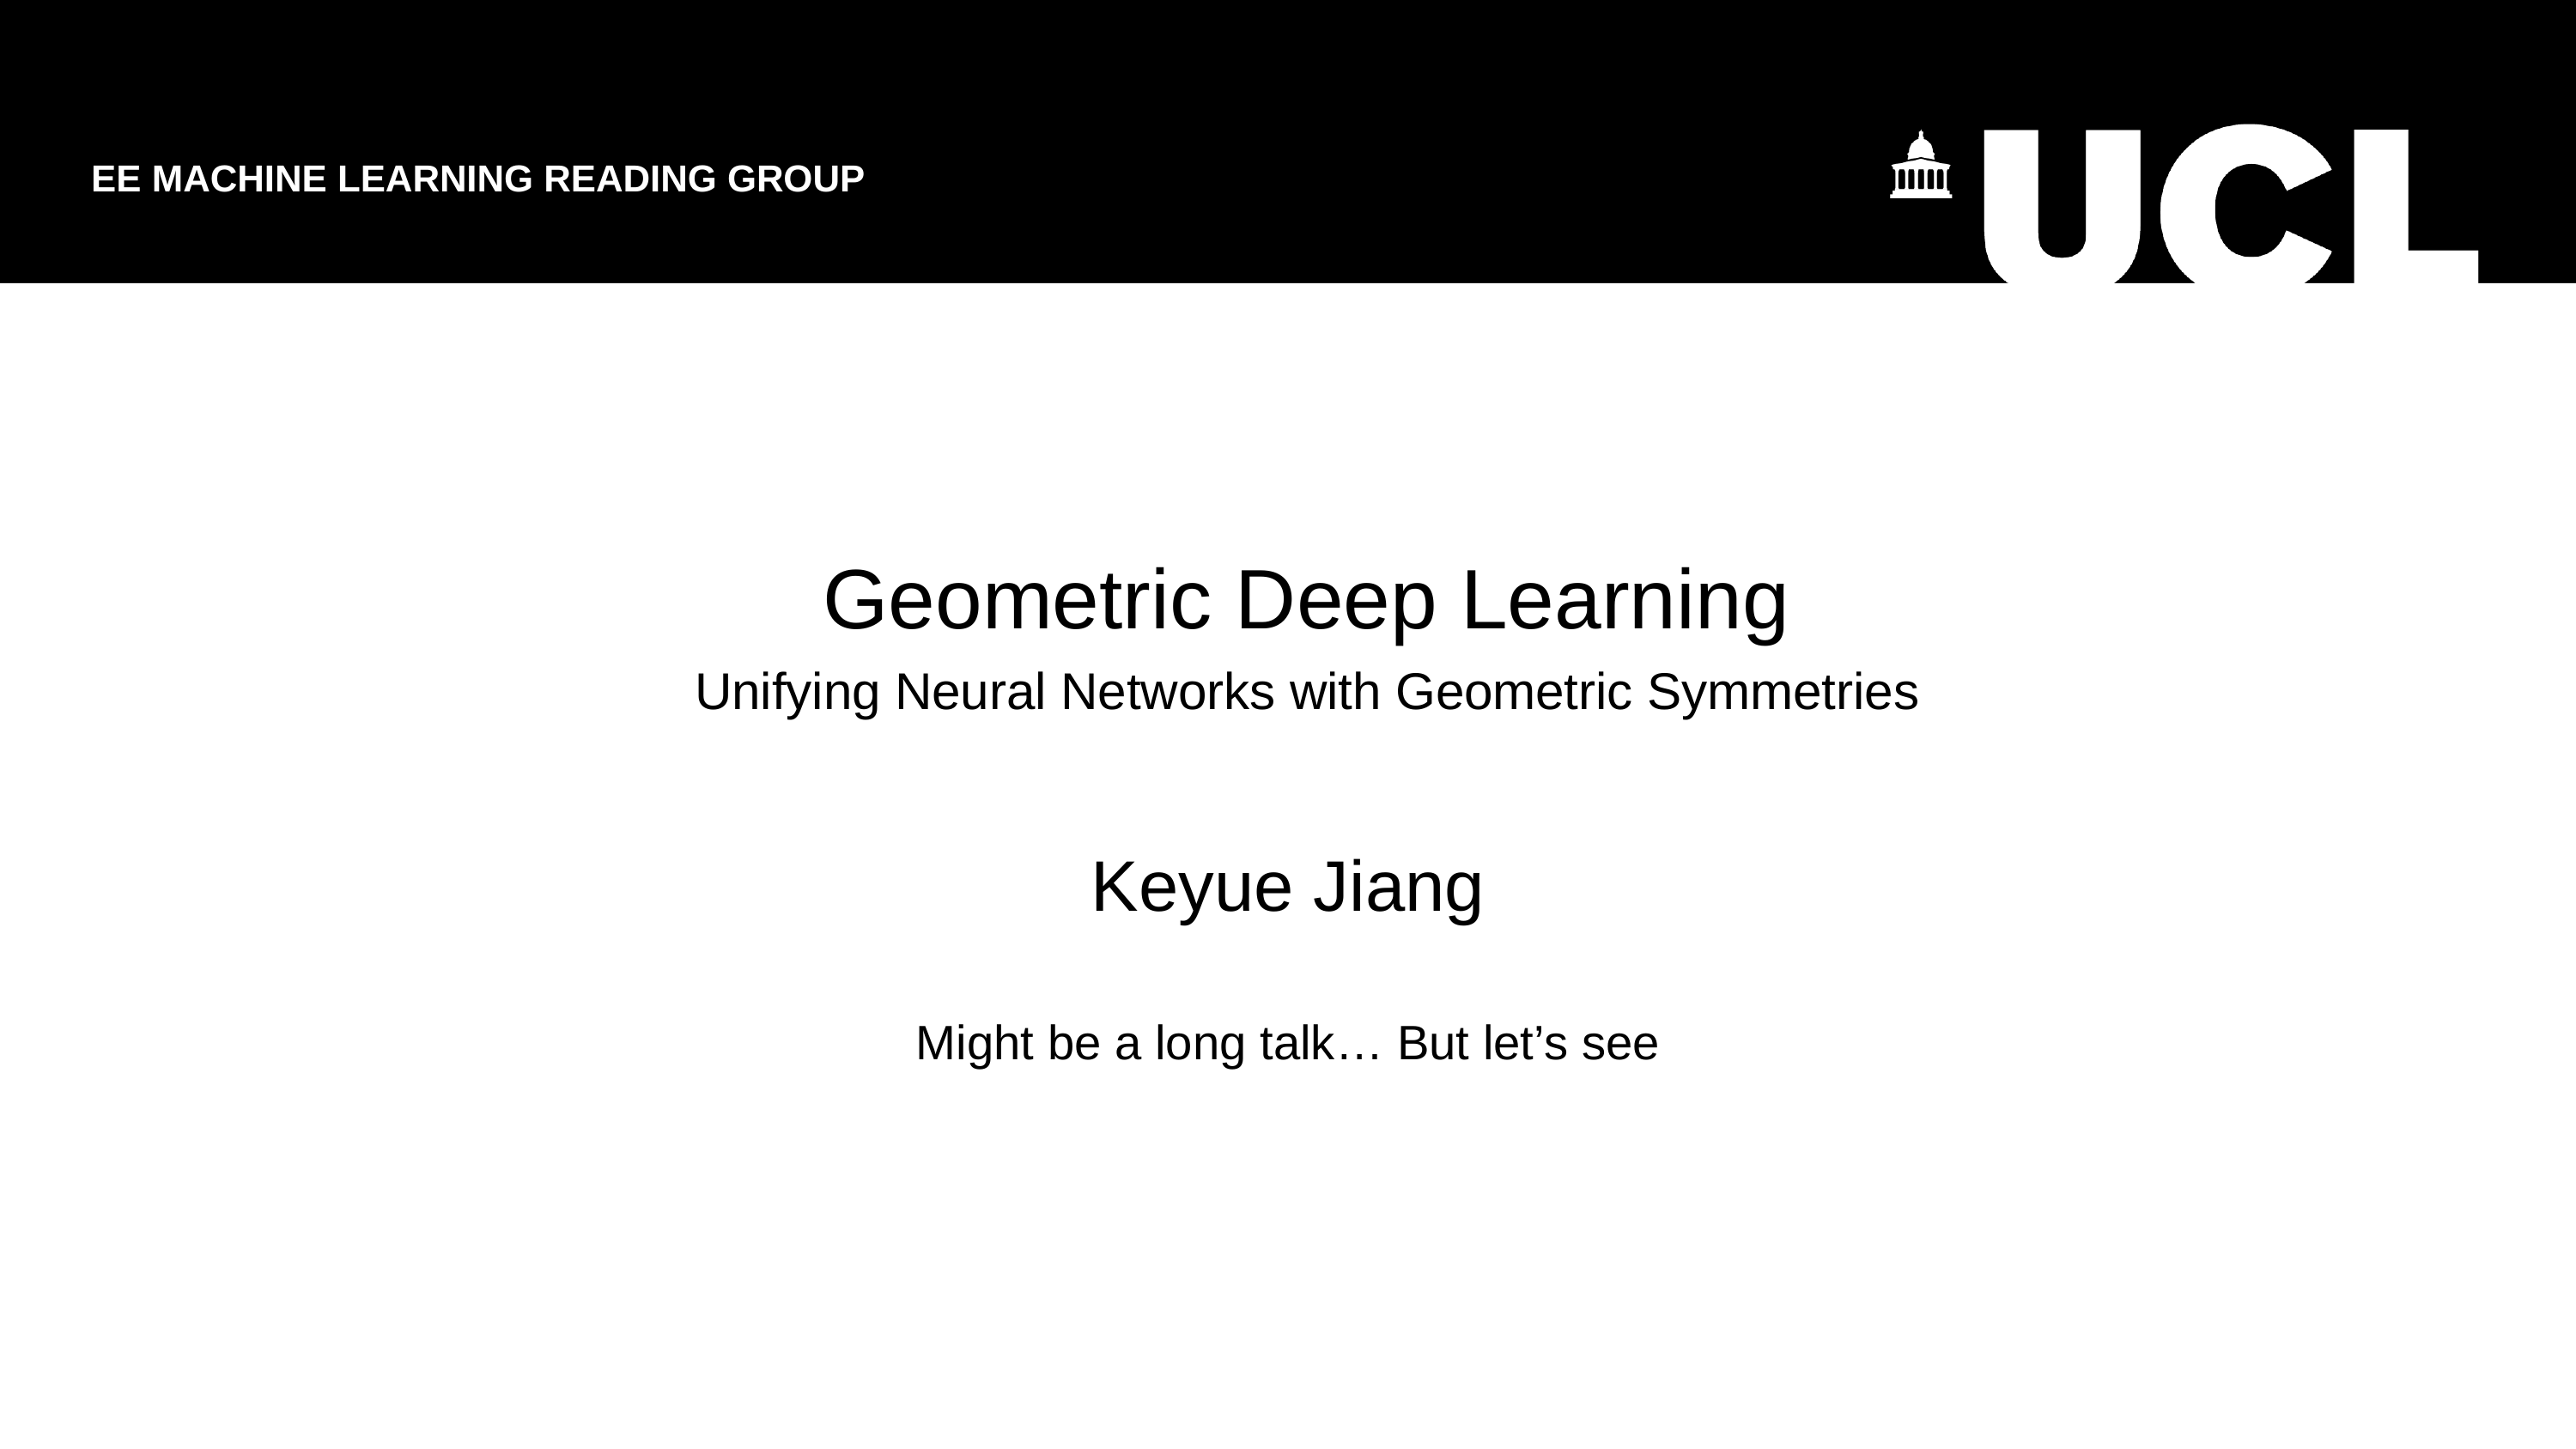

EE Machine learning reading group
# Geometric Deep Learning Unifying Neural Networks with Geometric Symmetries
Keyue Jiang

Might be a long talk… But let’s see